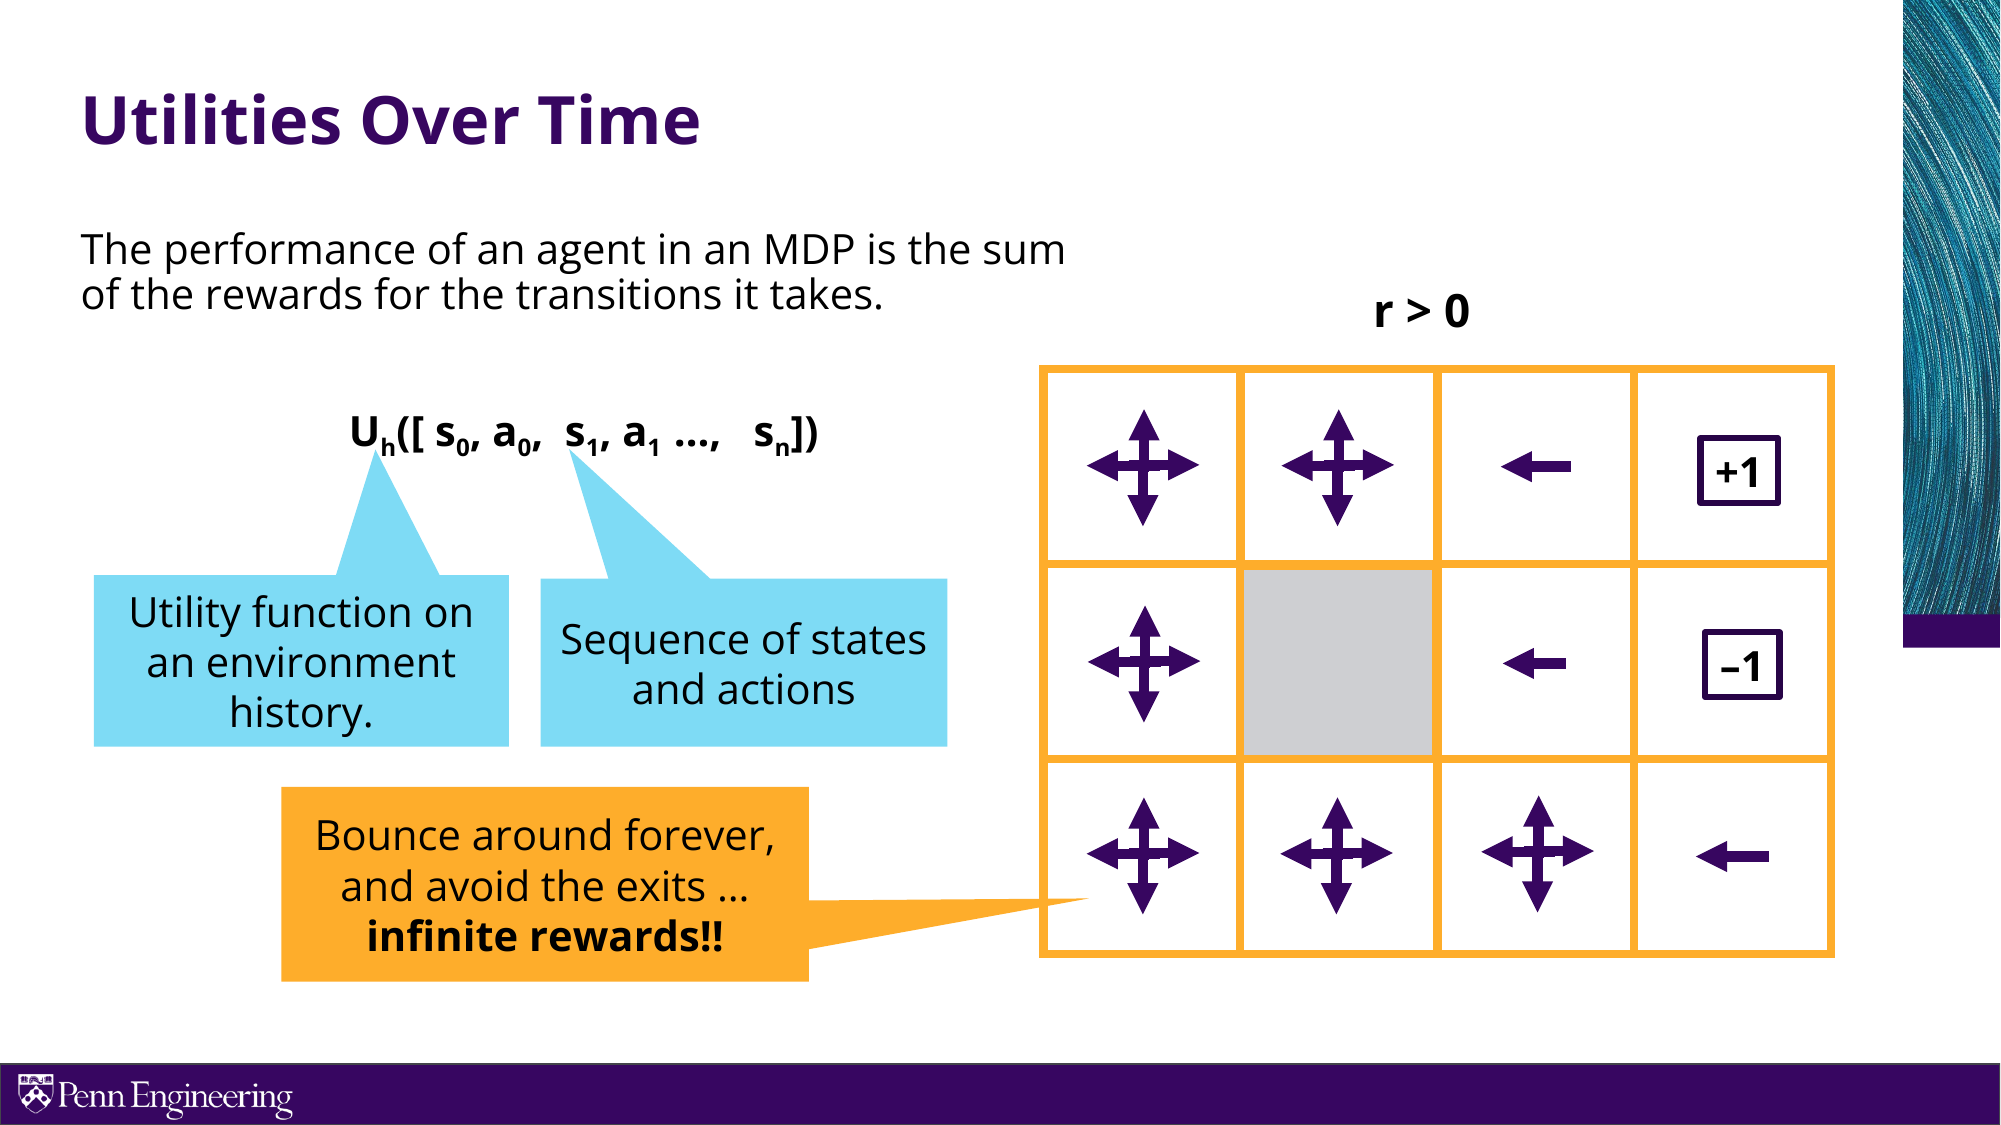

# Utilities Over Time
The performance of an agent in an MDP is the sum of the rewards for the transitions it takes.

Uh([ s0, a0,  s1, a1  …,   sn])
r > 0
ç

+1
–1
Utility function on an environment history.
Sequence of states and actions
Bounce around forever, and avoid the exits … infinite rewards!!